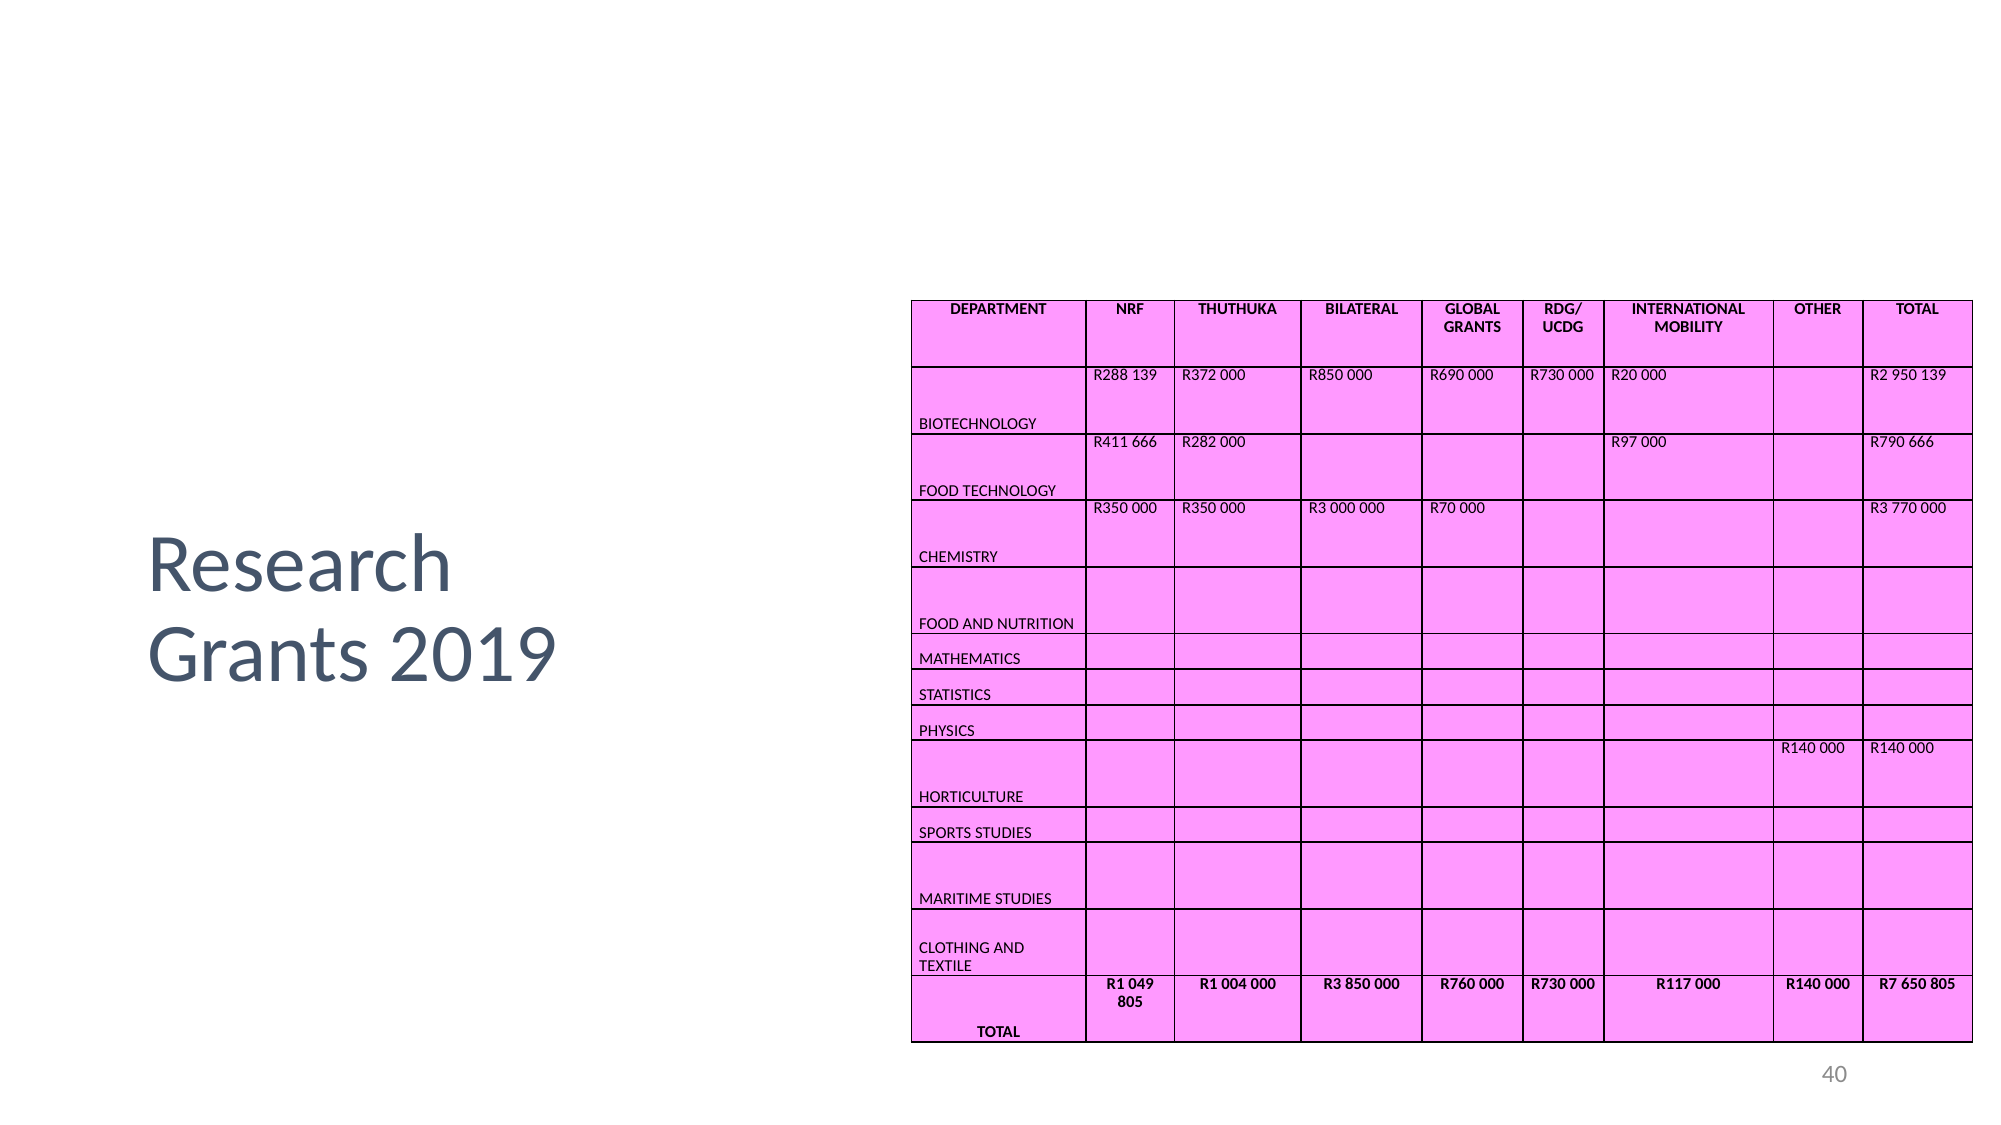

| DEPARTMENT | NRF | THUTHUKA | BILATERAL | GLOBAL GRANTS | RDG/ UCDG | INTERNATIONAL MOBILITY | OTHER | TOTAL |
| --- | --- | --- | --- | --- | --- | --- | --- | --- |
| BIOTECHNOLOGY | R288 139 | R372 000 | R850 000 | R690 000 | R730 000 | R20 000 |  | R2 950 139 |
| FOOD TECHNOLOGY | R411 666 | R282 000 |  |  |  | R97 000 |  | R790 666 |
| CHEMISTRY | R350 000 | R350 000 | R3 000 000 | R70 000 |  |  |  | R3 770 000 |
| FOOD AND NUTRITION |  |  |  |  |  |  |  |  |
| MATHEMATICS |  |  |  |  |  |  |  |  |
| STATISTICS |  |  |  |  |  |  |  |  |
| PHYSICS |  |  |  |  |  |  |  |  |
| HORTICULTURE |  |  |  |  |  |  | R140 000 | R140 000 |
| SPORTS STUDIES |  |  |  |  |  |  |  |  |
| MARITIME STUDIES |  |  |  |  |  |  |  |  |
| CLOTHING AND TEXTILE |  |  |  |  |  |  |  |  |
| TOTAL | R1 049 805 | R1 004 000 | R3 850 000 | R760 000 | R730 000 | R117 000 | R140 000 | R7 650 805 |
# Research Grants 2019
40